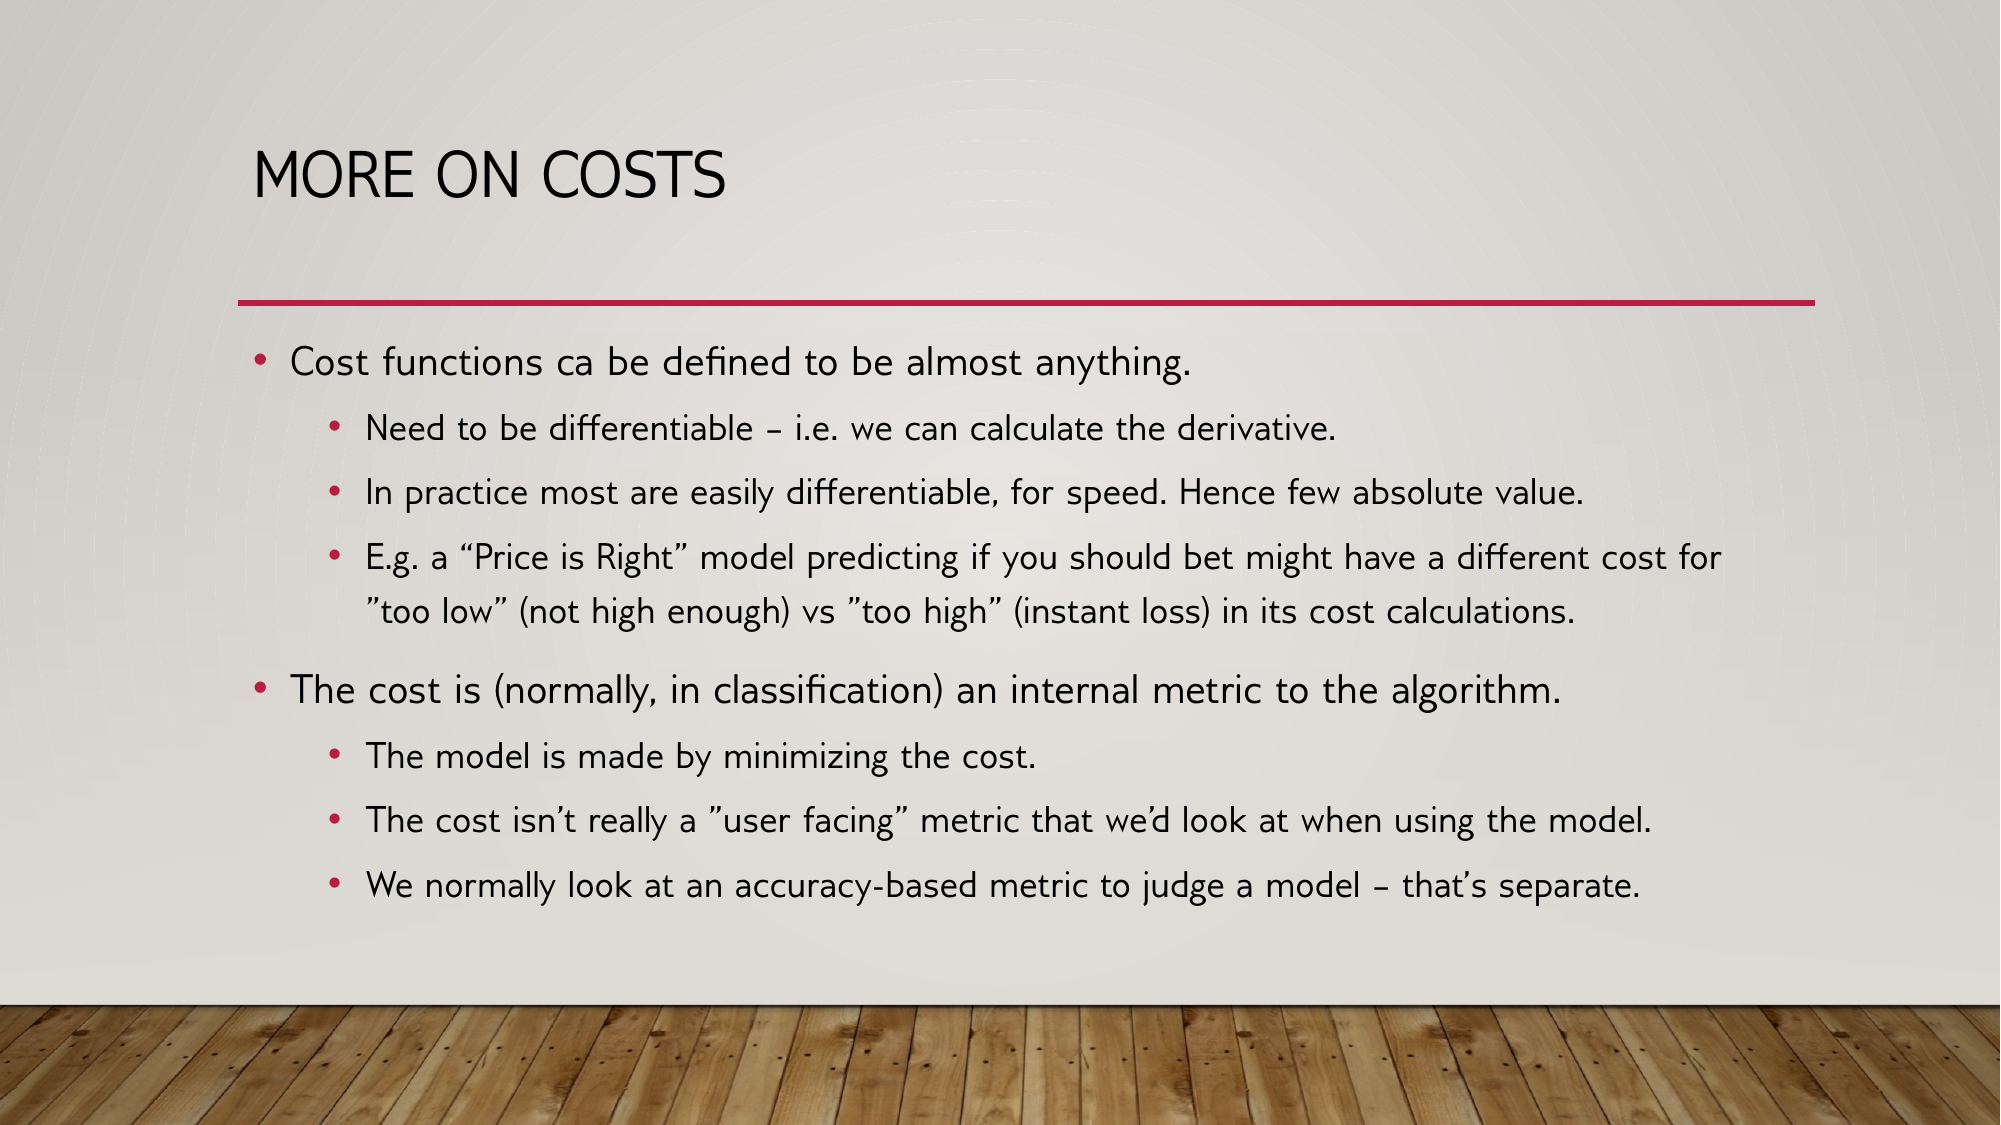

# More on Costs
Cost functions ca be defined to be almost anything.
Need to be differentiable – i.e. we can calculate the derivative.
In practice most are easily differentiable, for speed. Hence few absolute value.
E.g. a “Price is Right” model predicting if you should bet might have a different cost for ”too low” (not high enough) vs ”too high” (instant loss) in its cost calculations.
The cost is (normally, in classification) an internal metric to the algorithm.
The model is made by minimizing the cost.
The cost isn’t really a ”user facing” metric that we’d look at when using the model.
We normally look at an accuracy-based metric to judge a model – that’s separate.